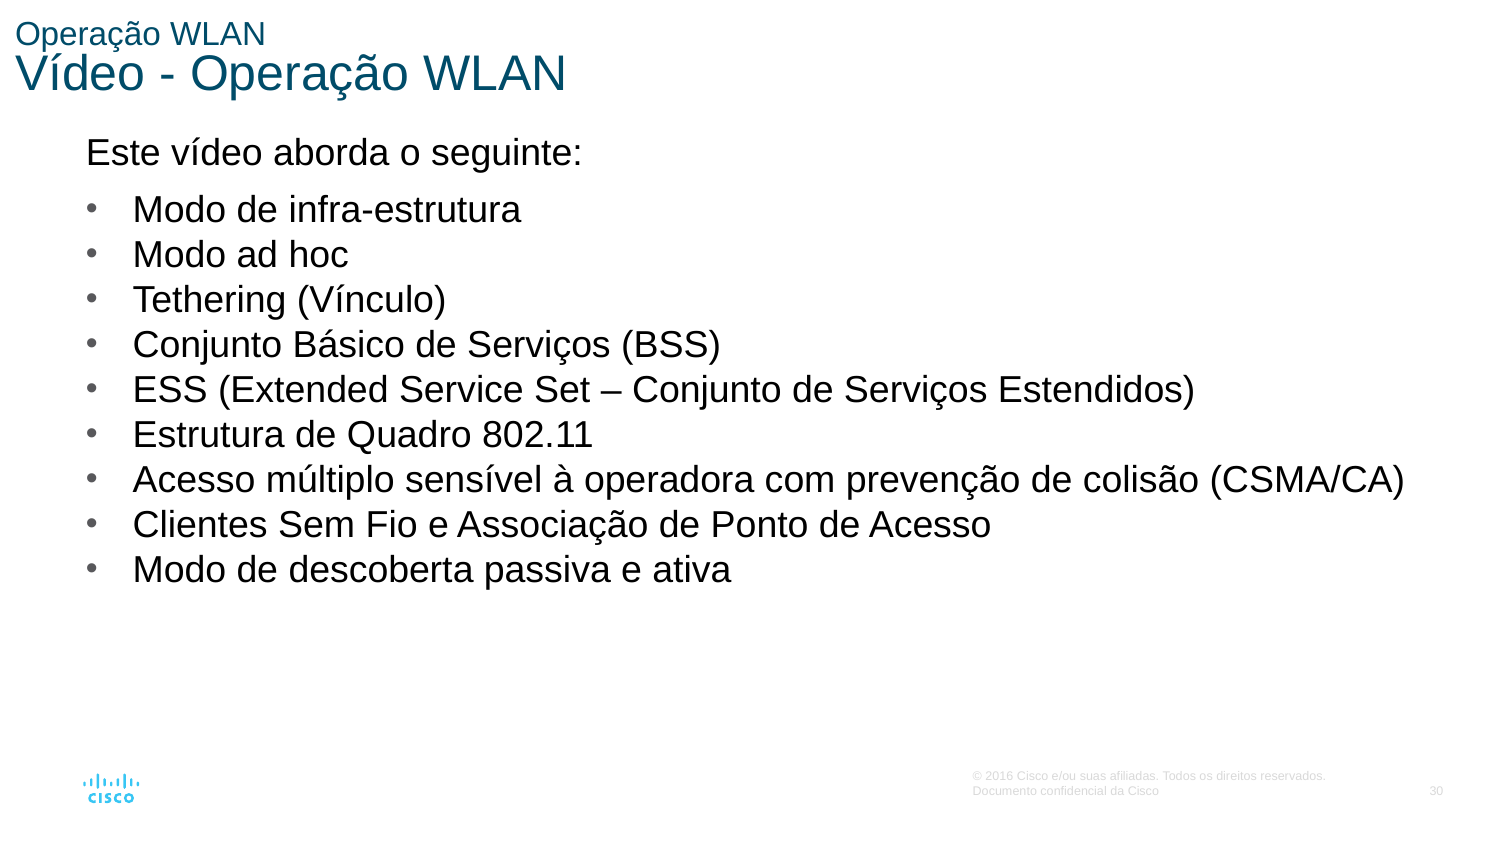

# Operação WLAN Vídeo - Operação WLAN
Este vídeo aborda o seguinte:
Modo de infra-estrutura
Modo ad hoc
Tethering (Vínculo)
Conjunto Básico de Serviços (BSS)
ESS (Extended Service Set – Conjunto de Serviços Estendidos)
Estrutura de Quadro 802.11
Acesso múltiplo sensível à operadora com prevenção de colisão (CSMA/CA)
Clientes Sem Fio e Associação de Ponto de Acesso
Modo de descoberta passiva e ativa